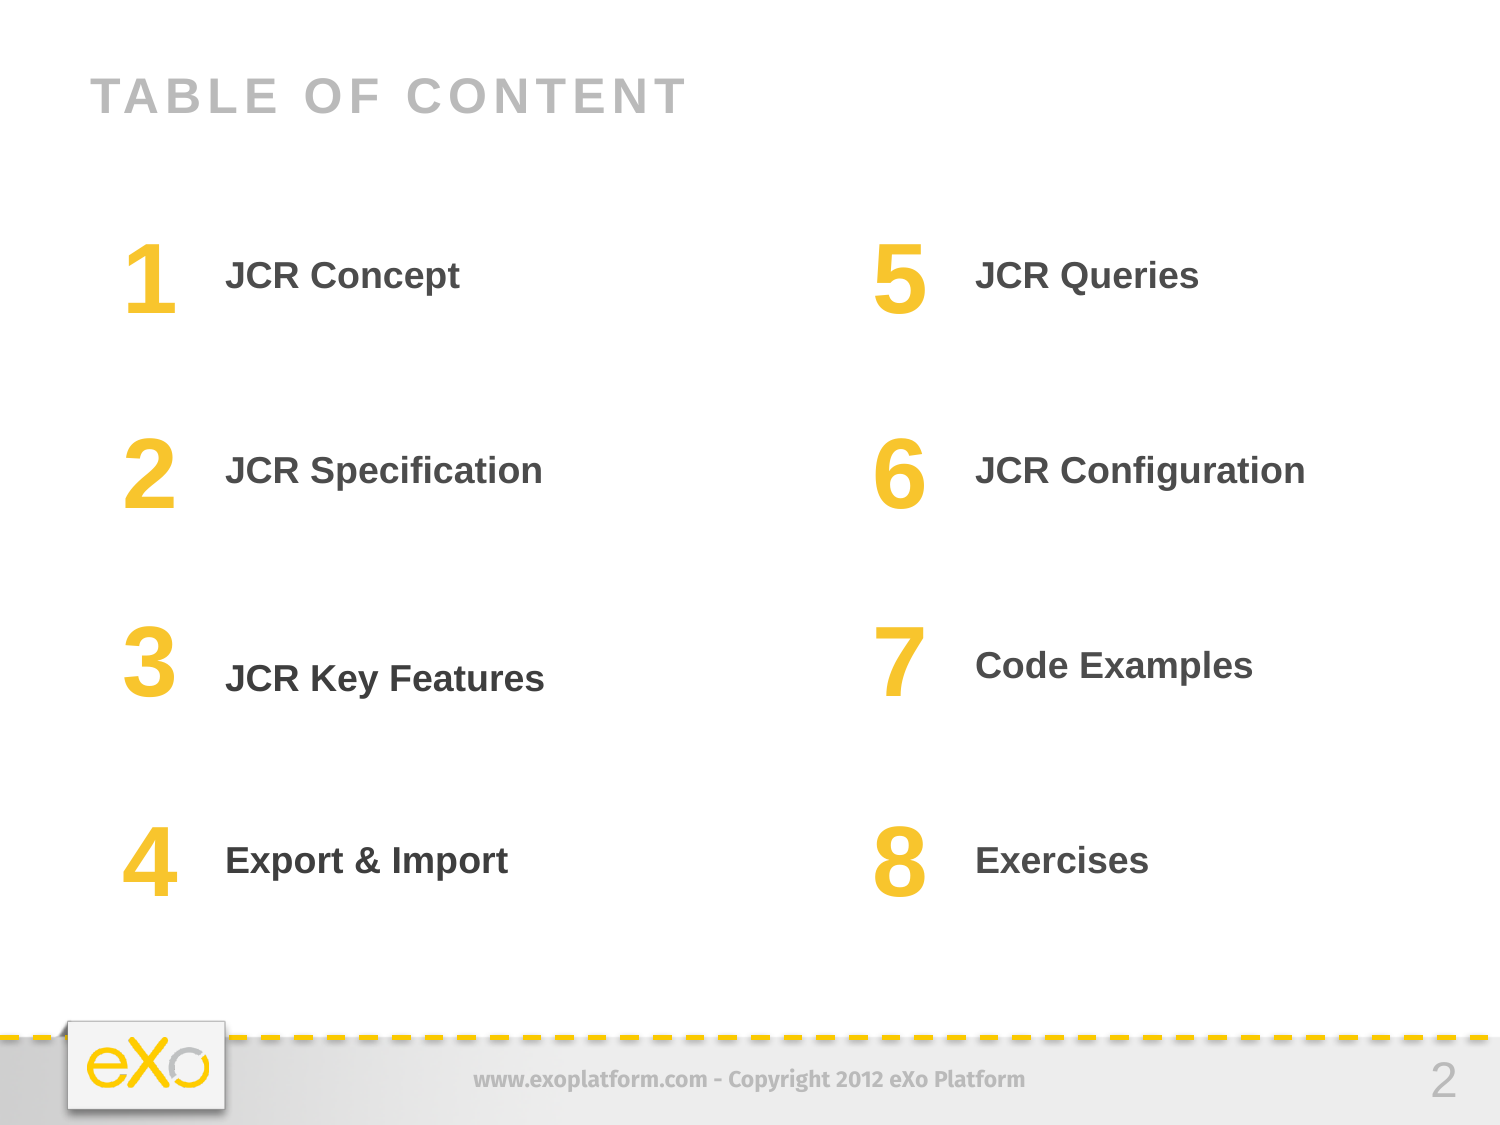

# TABLE OF CONTENT
JCR Concept
JCR Queries
JCR Specification
JCR Configuration
Code Examples
JCR Key Features
Export & Import
Exercises